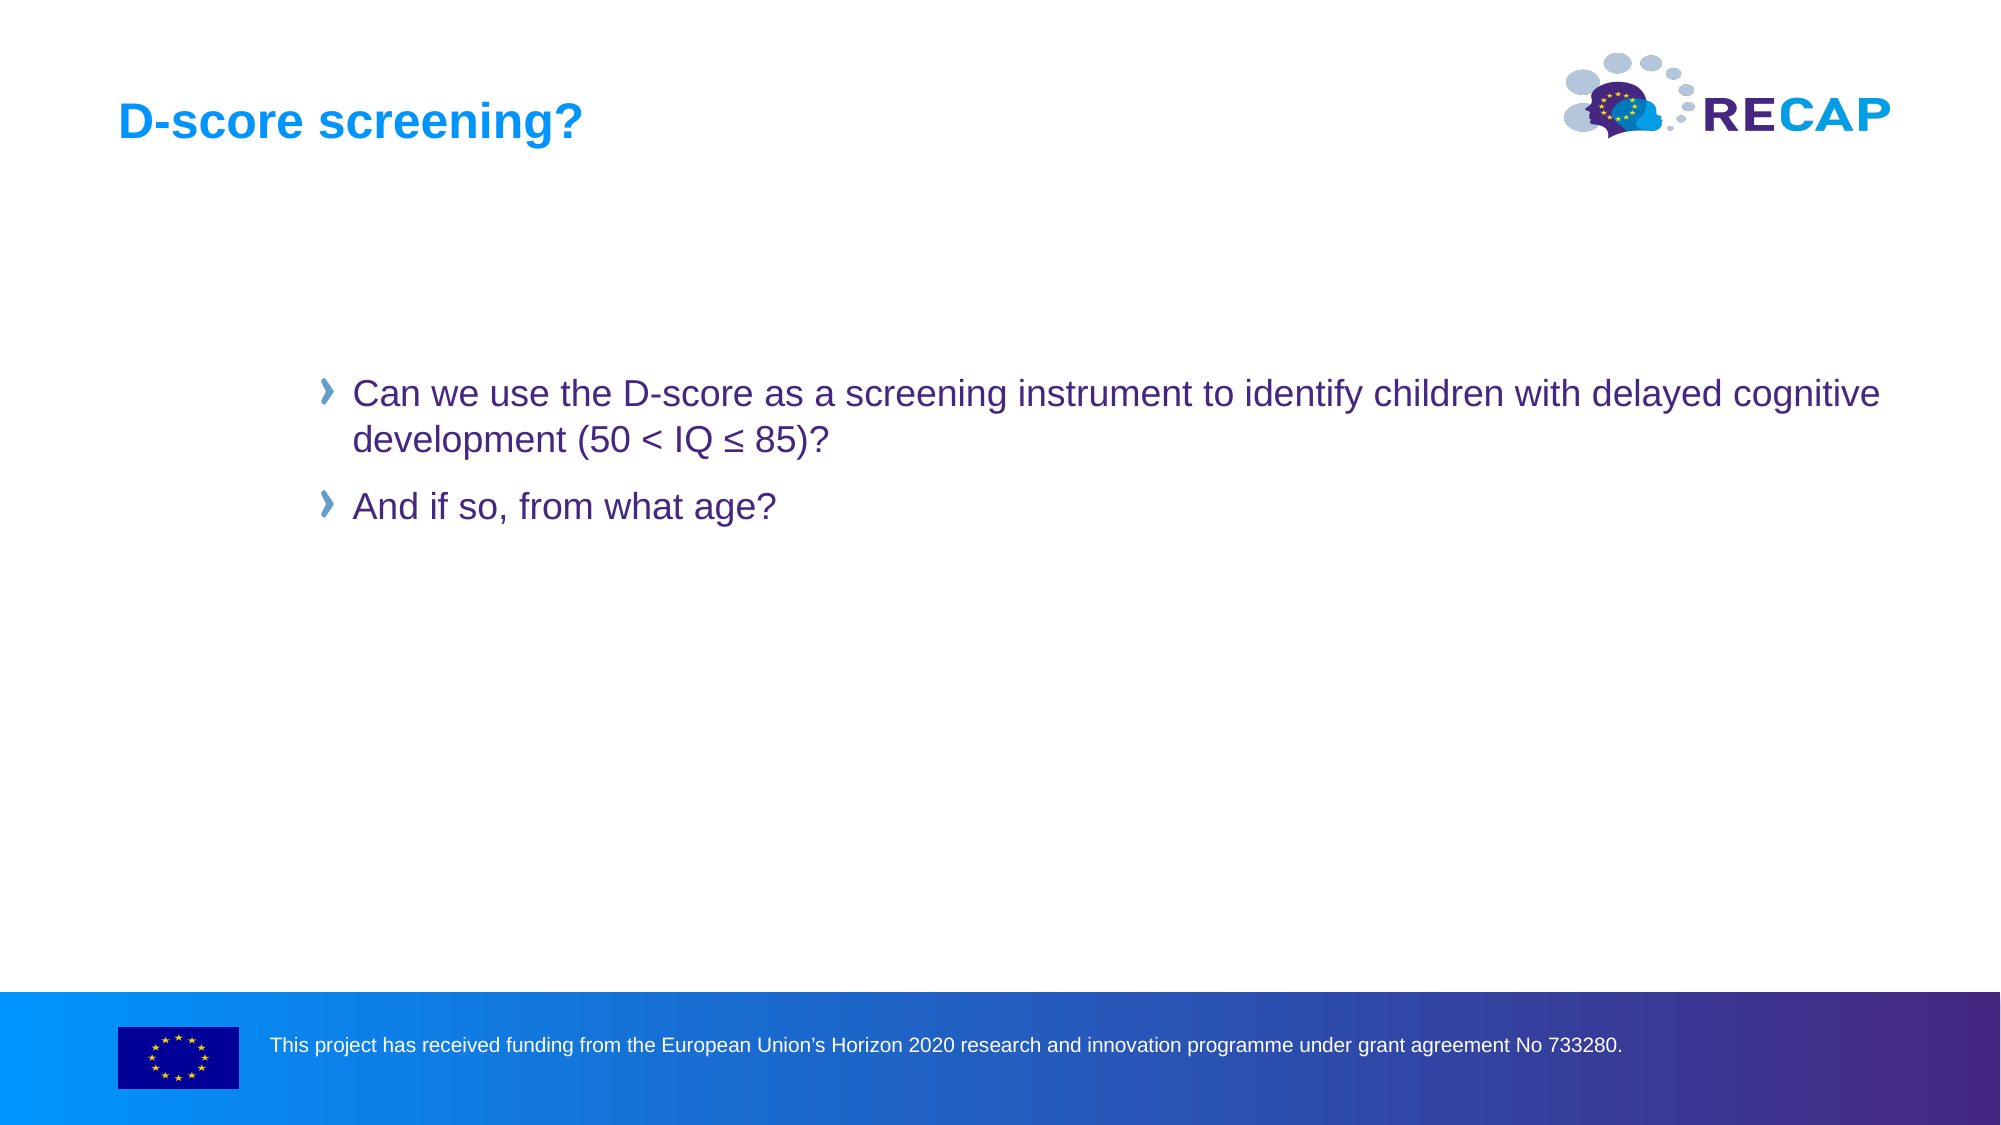

# D-score screening?
Can we use the D-score as a screening instrument to identify children with delayed cognitive development (50 < IQ ≤ 85)?
And if so, from what age?